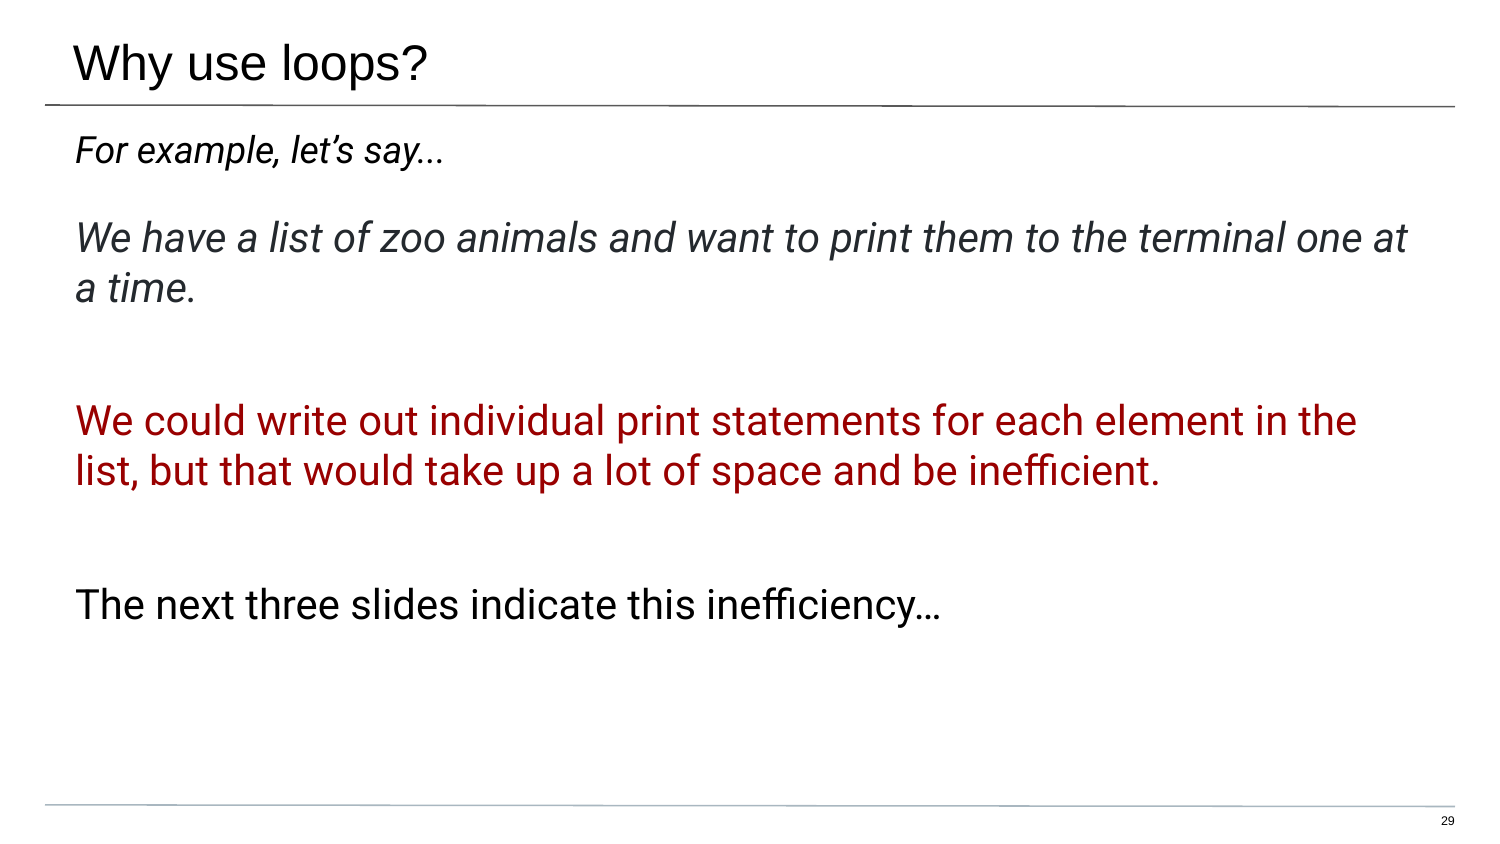

# Why use loops?
For example, let’s say...
We have a list of zoo animals and want to print them to the terminal one at a time.

We could write out individual print statements for each element in the list, but that would take up a lot of space and be inefficient.

The next three slides indicate this inefficiency…

29